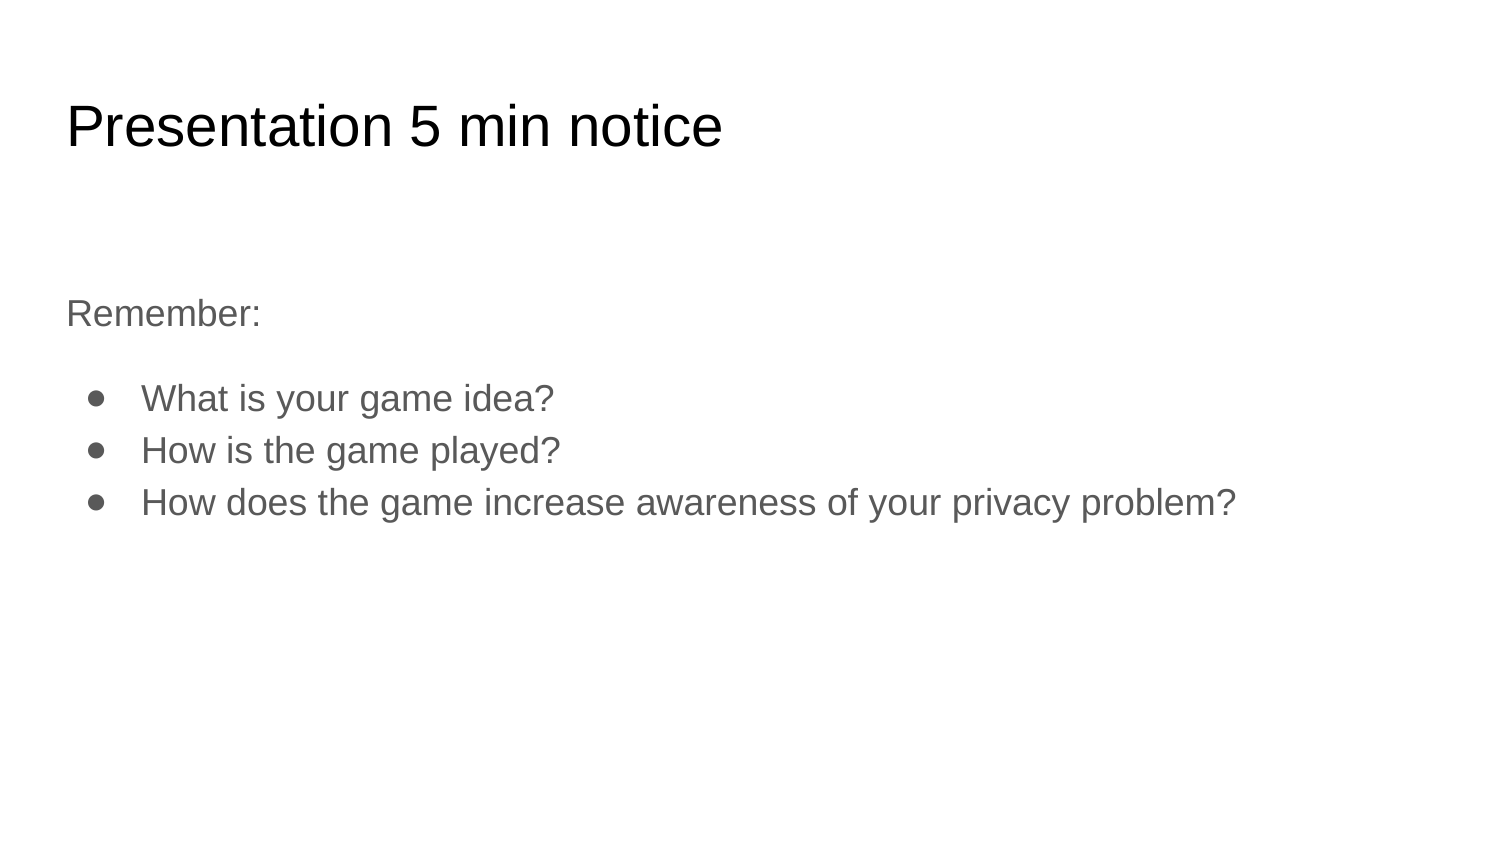

# Presentation 5 min notice

Remember:
What is your game idea?
How is the game played?
How does the game increase awareness of your privacy problem?